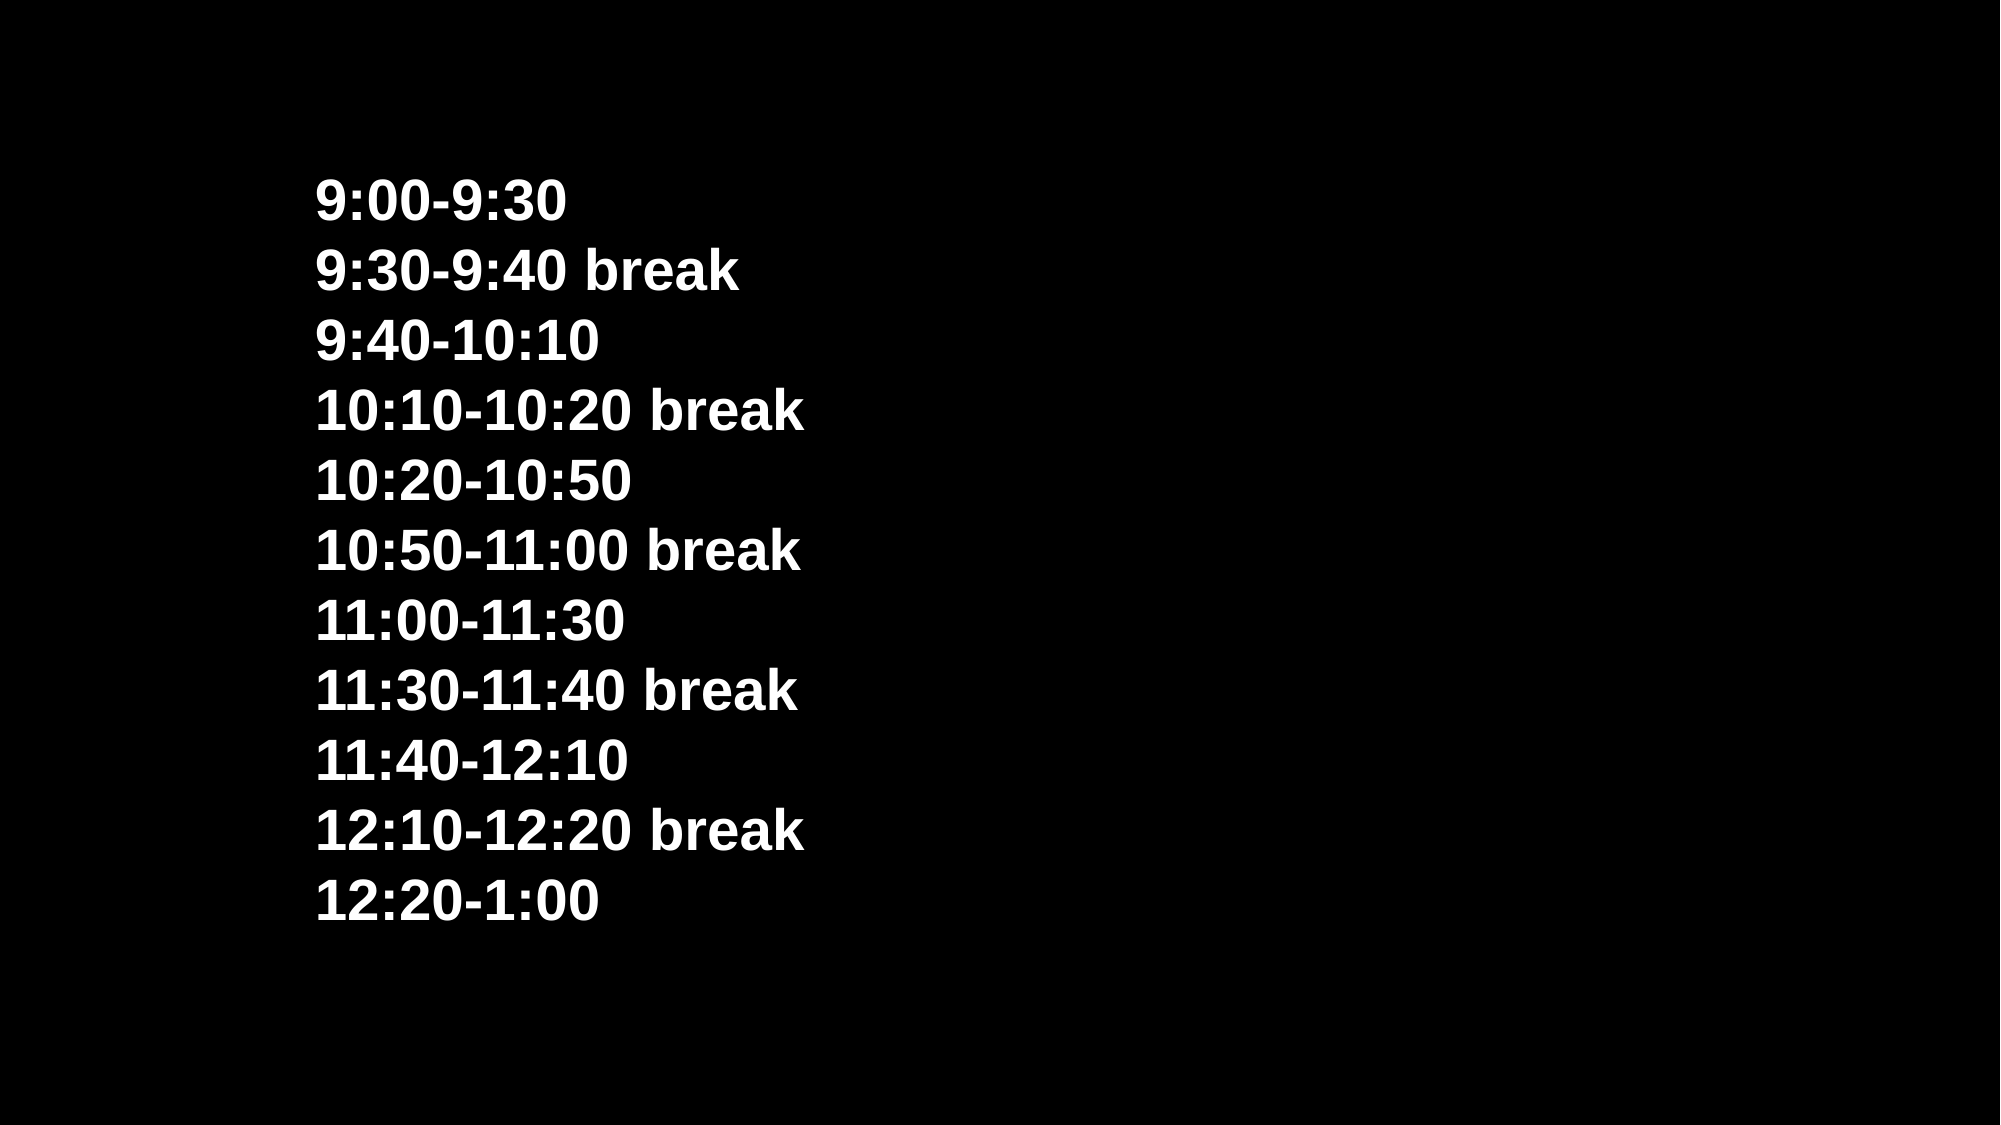

9:00-9:30
9:30-9:40 break
9:40-10:10
10:10-10:20 break
10:20-10:50
10:50-11:00 break
11:00-11:30
11:30-11:40 break
11:40-12:10
12:10-12:20 break
12:20-1:00